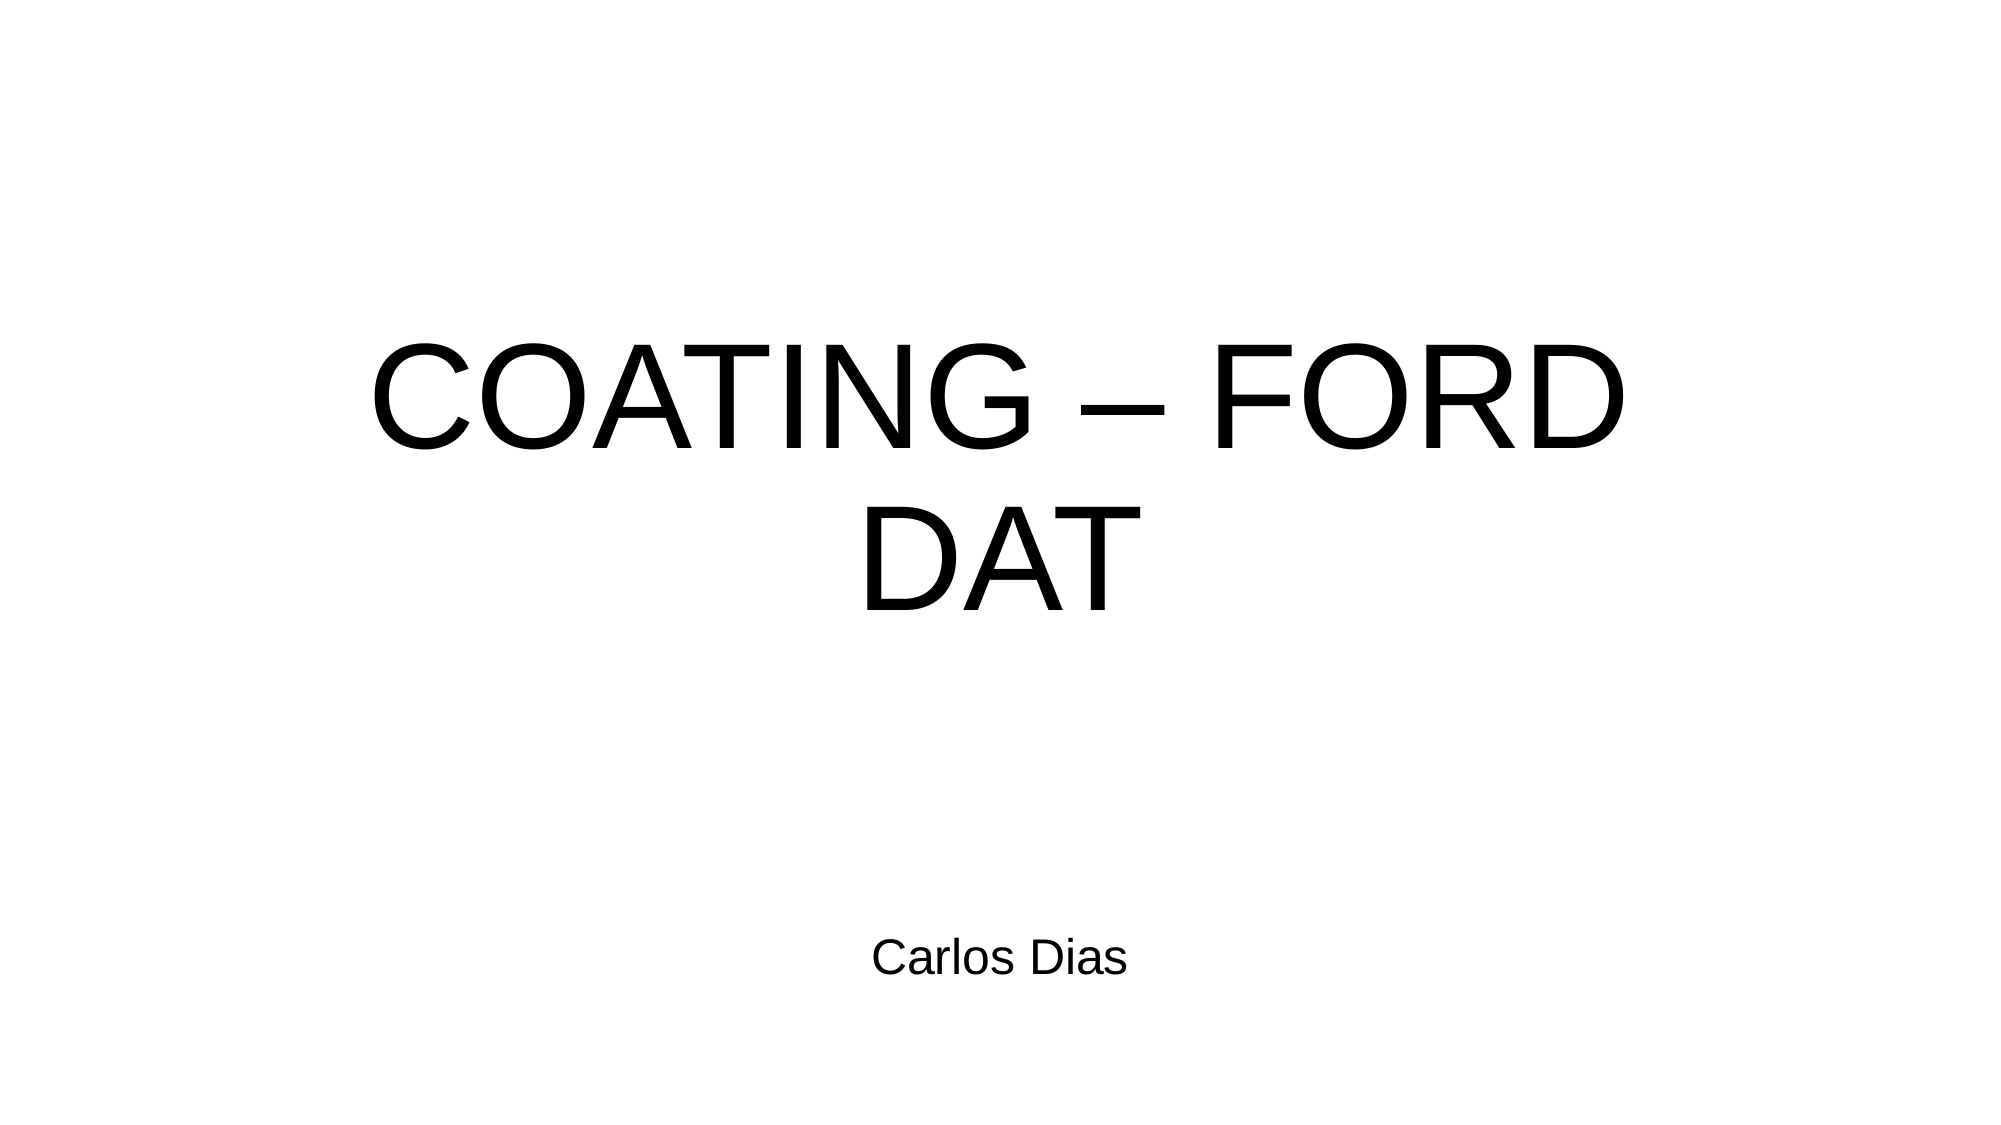

# COATING – FORD DAT
Carlos Dias